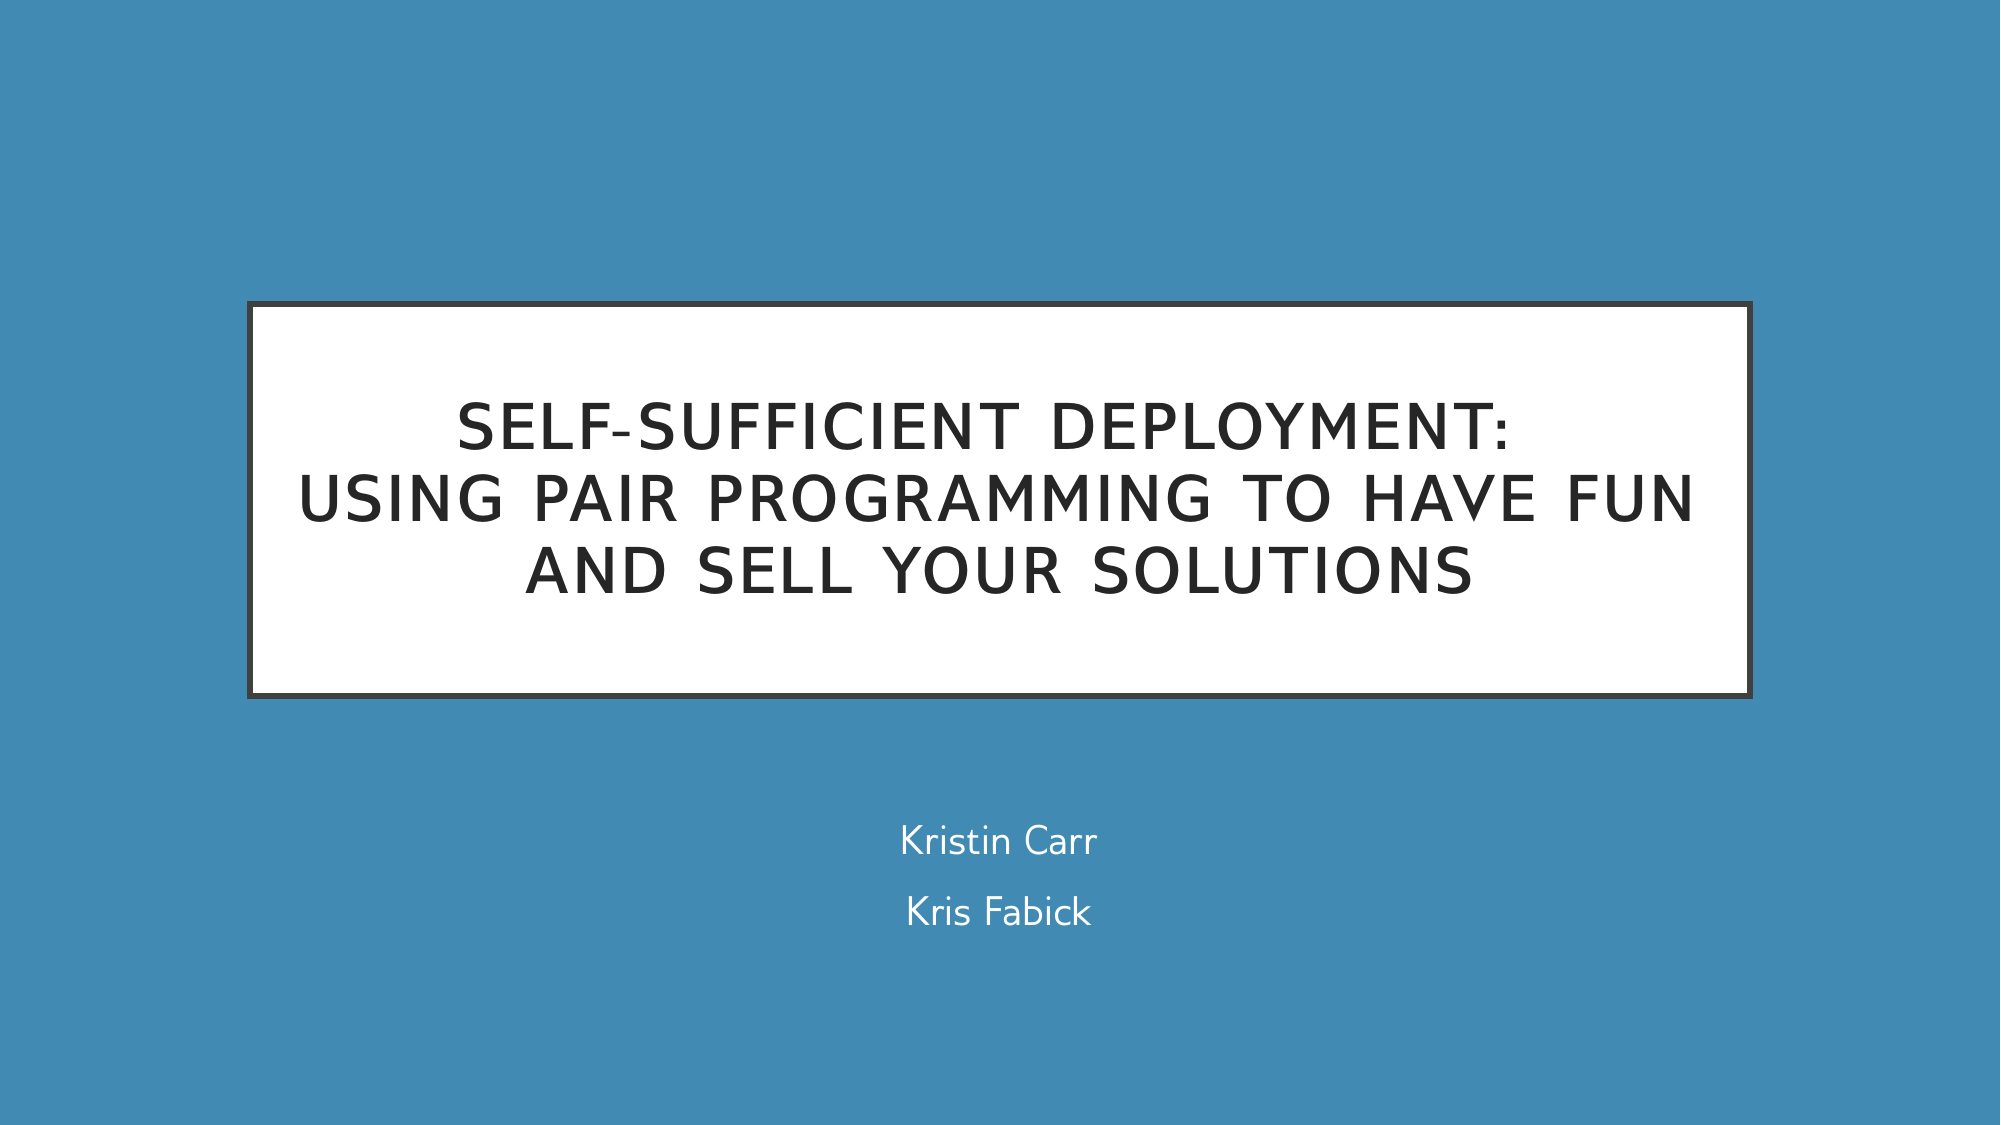

# Self-sufficient deployment: using pair programming to have fun and sell your solutions
Kristin Carr
Kris Fabick